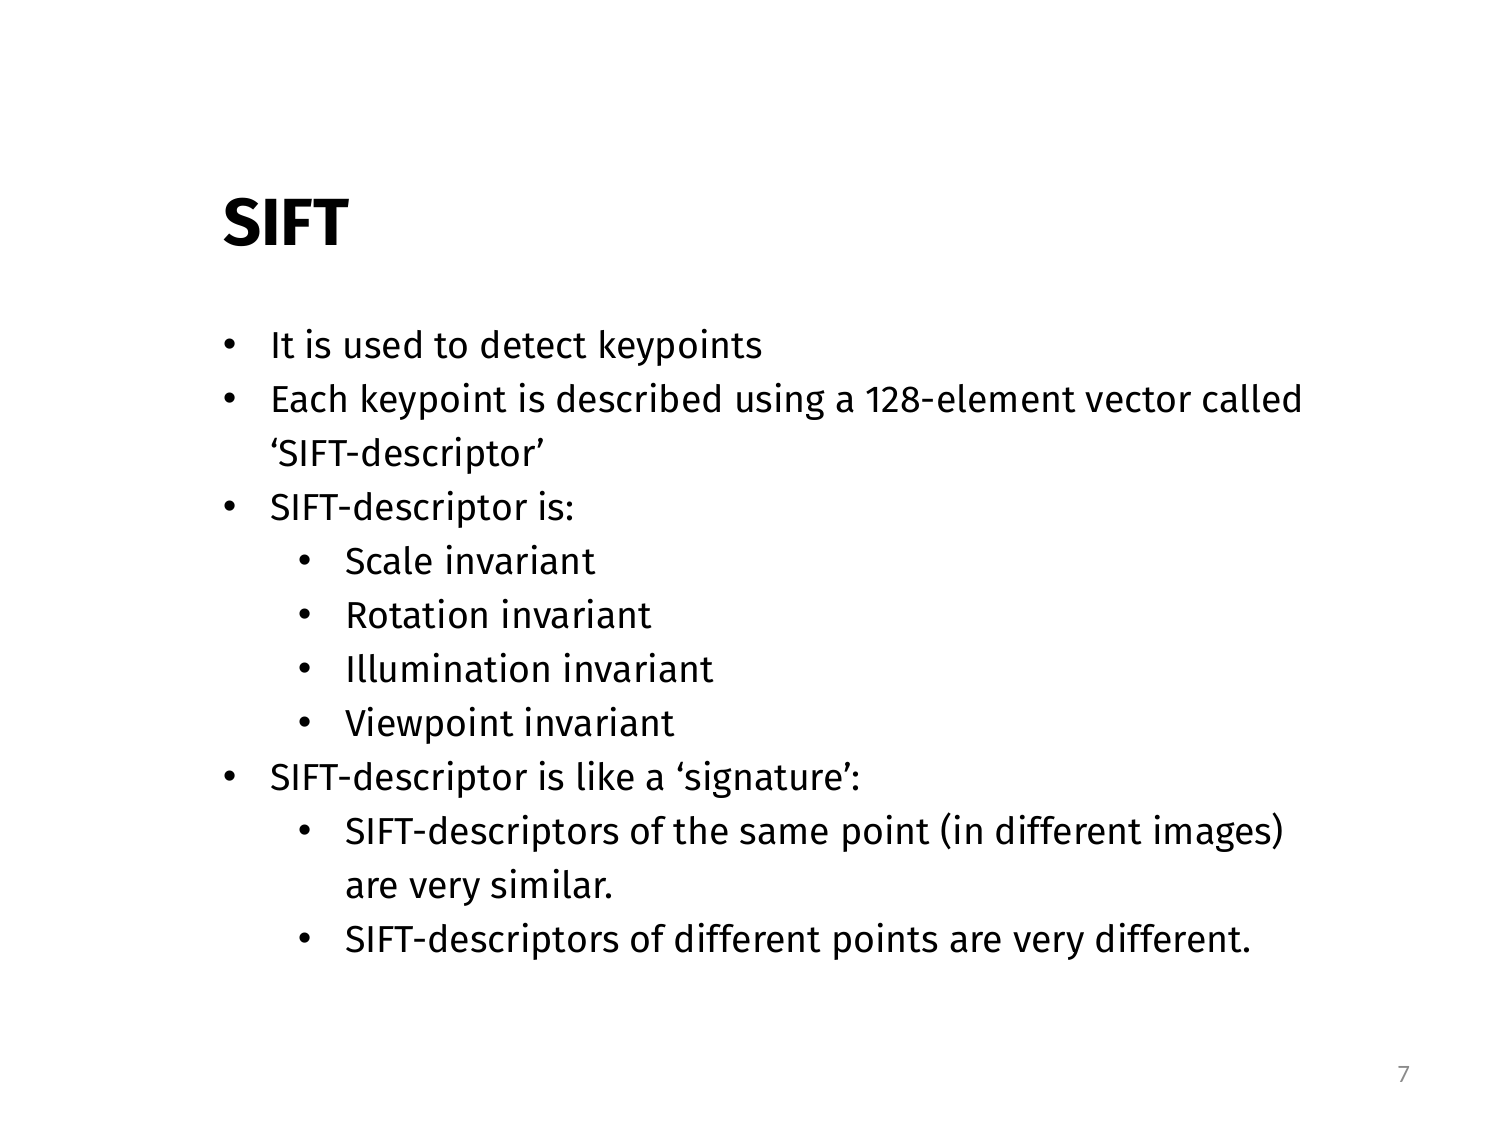

SIFT

It is used to detect keypoints
Each keypoint is described using a 128-element vector called ‘SIFT-descriptor’
SIFT-descriptor is:
Scale invariant
Rotation invariant
Illumination invariant
Viewpoint invariant
SIFT-descriptor is like a ‘signature’:
SIFT-descriptors of the same point (in different images) are very similar.
SIFT-descriptors of different points are very different.

7